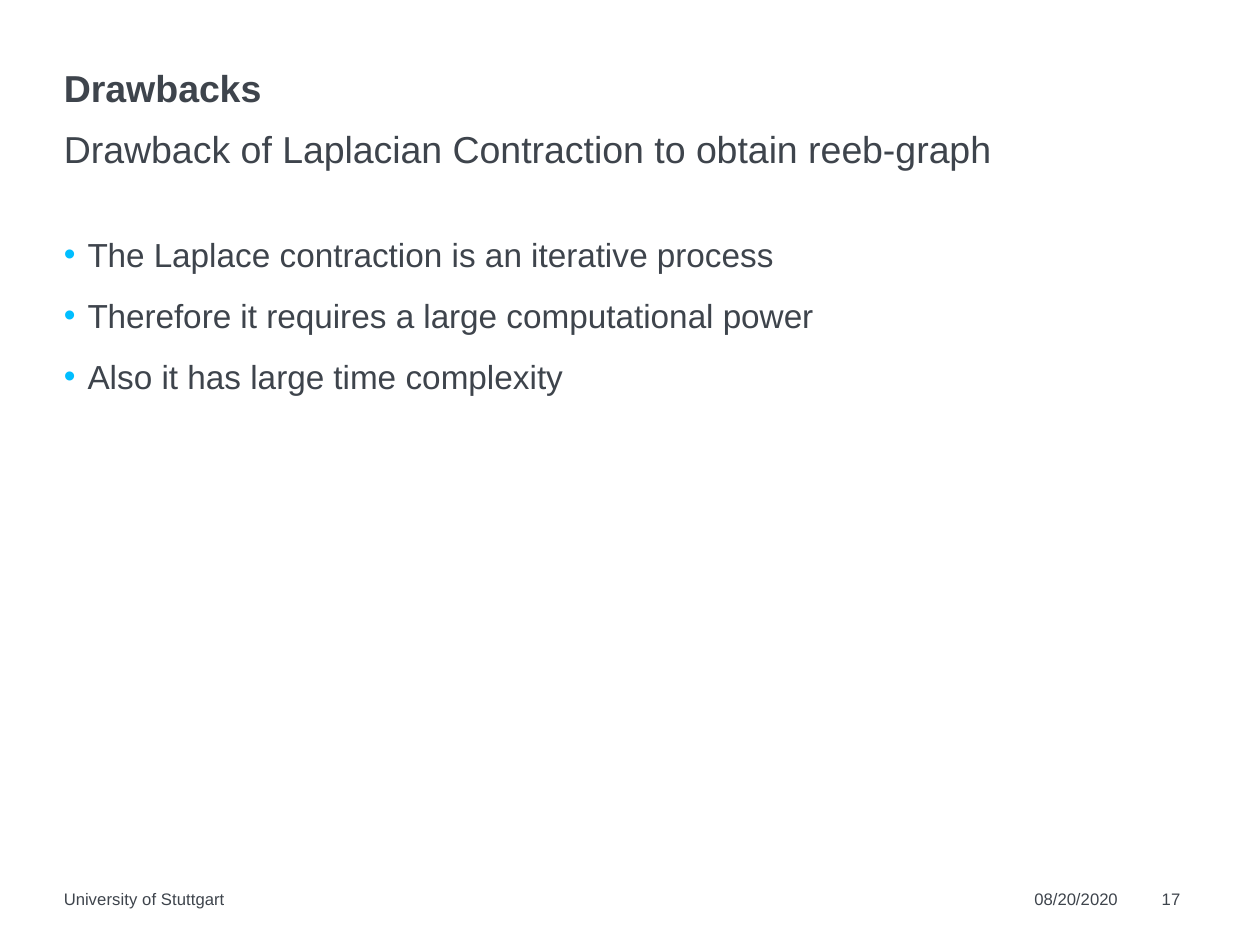

# Drawbacks
Drawback of Laplacian Contraction to obtain reeb-graph
The Laplace contraction is an iterative process
Therefore it requires a large computational power
Also it has large time complexity

University of Stuttgart
08/20/2020
17